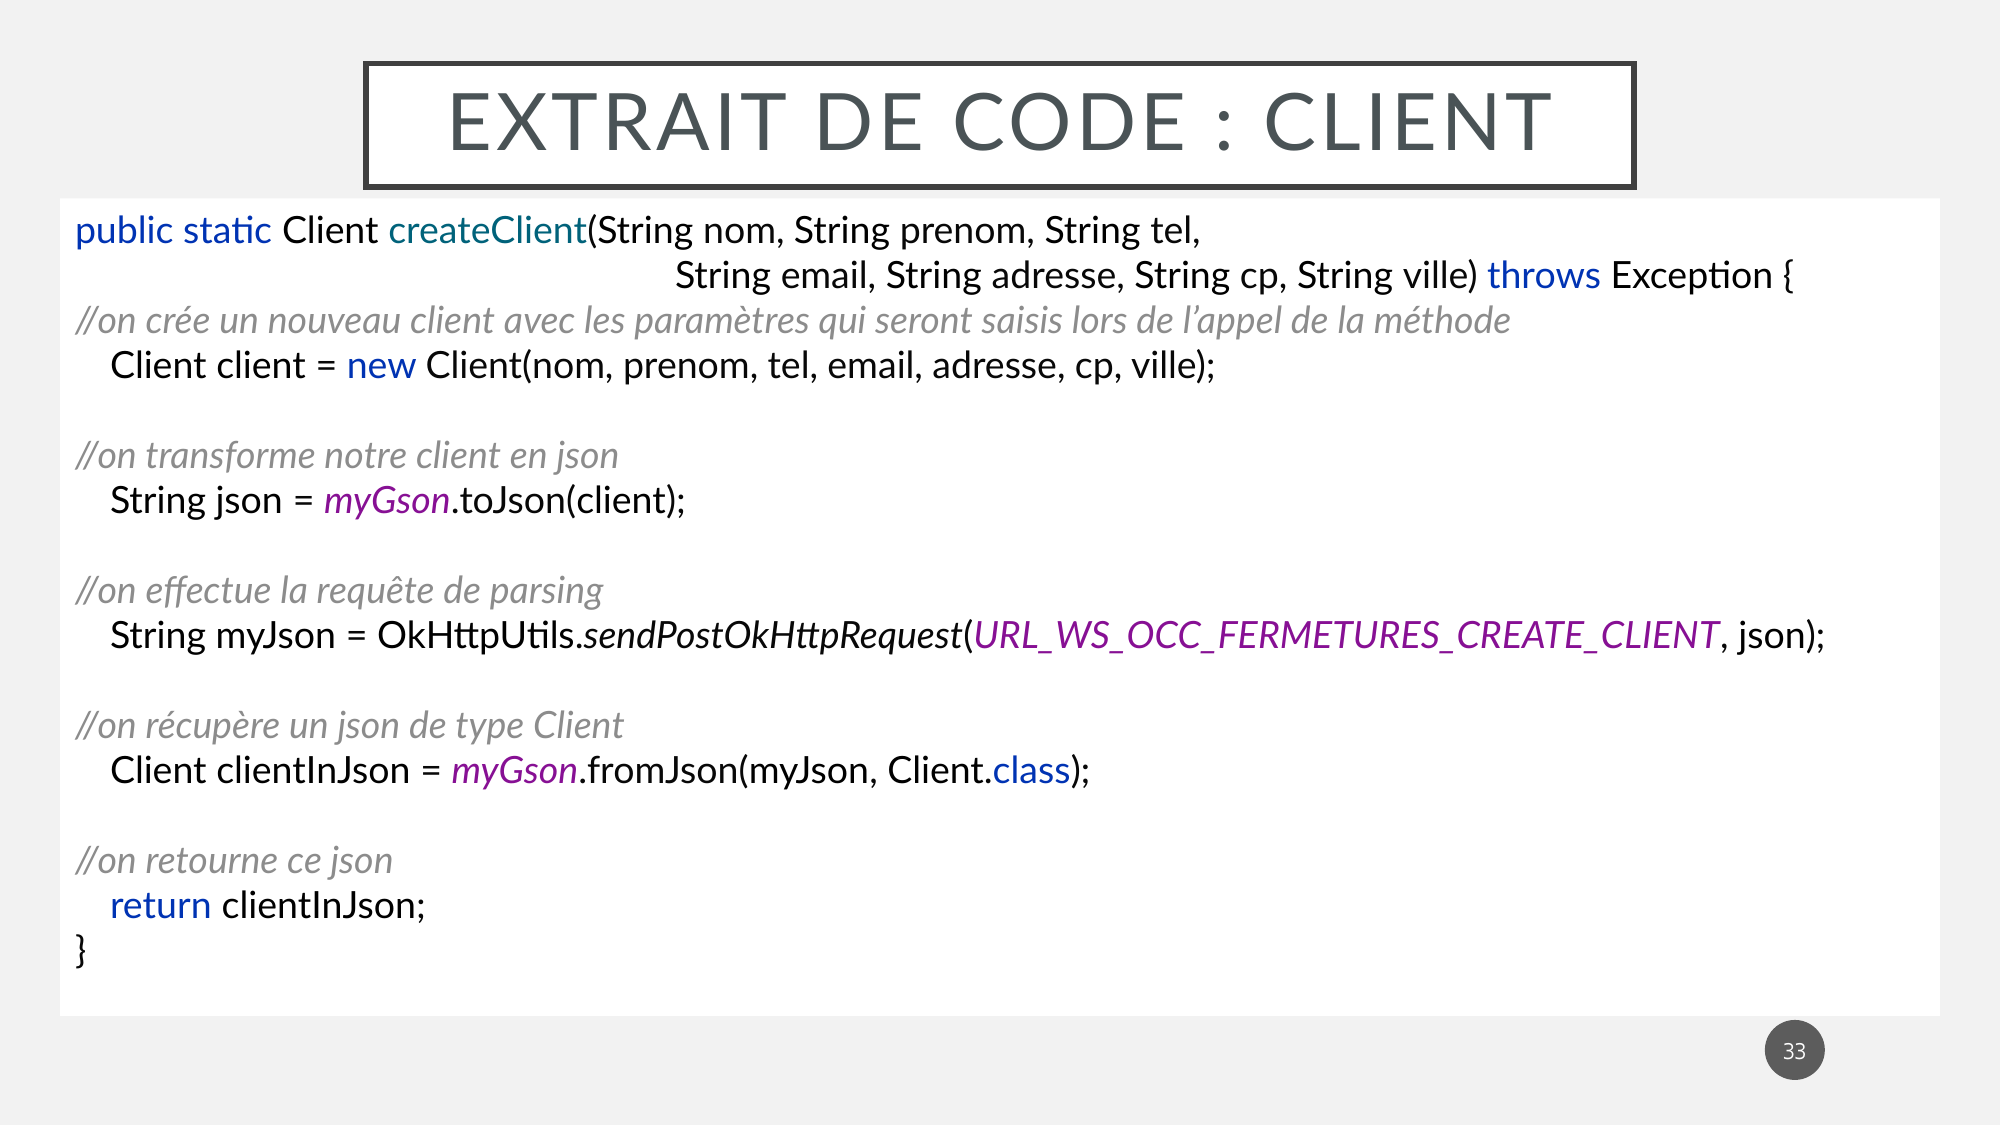

# EXTRAIT DE CODE : CLIENT
public static Client createClient(String nom, String prenom, String tel,
				String email, String adresse, String cp, String ville) throws Exception {
//on crée un nouveau client avec les paramètres qui seront saisis lors de l’appel de la méthode
    Client client = new Client(nom, prenom, tel, email, adresse, cp, ville);
//on transforme notre client en json
    String json = myGson.toJson(client);

//on effectue la requête de parsing
    String myJson = OkHttpUtils.sendPostOkHttpRequest(URL_WS_OCC_FERMETURES_CREATE_CLIENT, json);
//on récupère un json de type Client
    Client clientInJson = myGson.fromJson(myJson, Client.class);

//on retourne ce json
    return clientInJson;
}

33